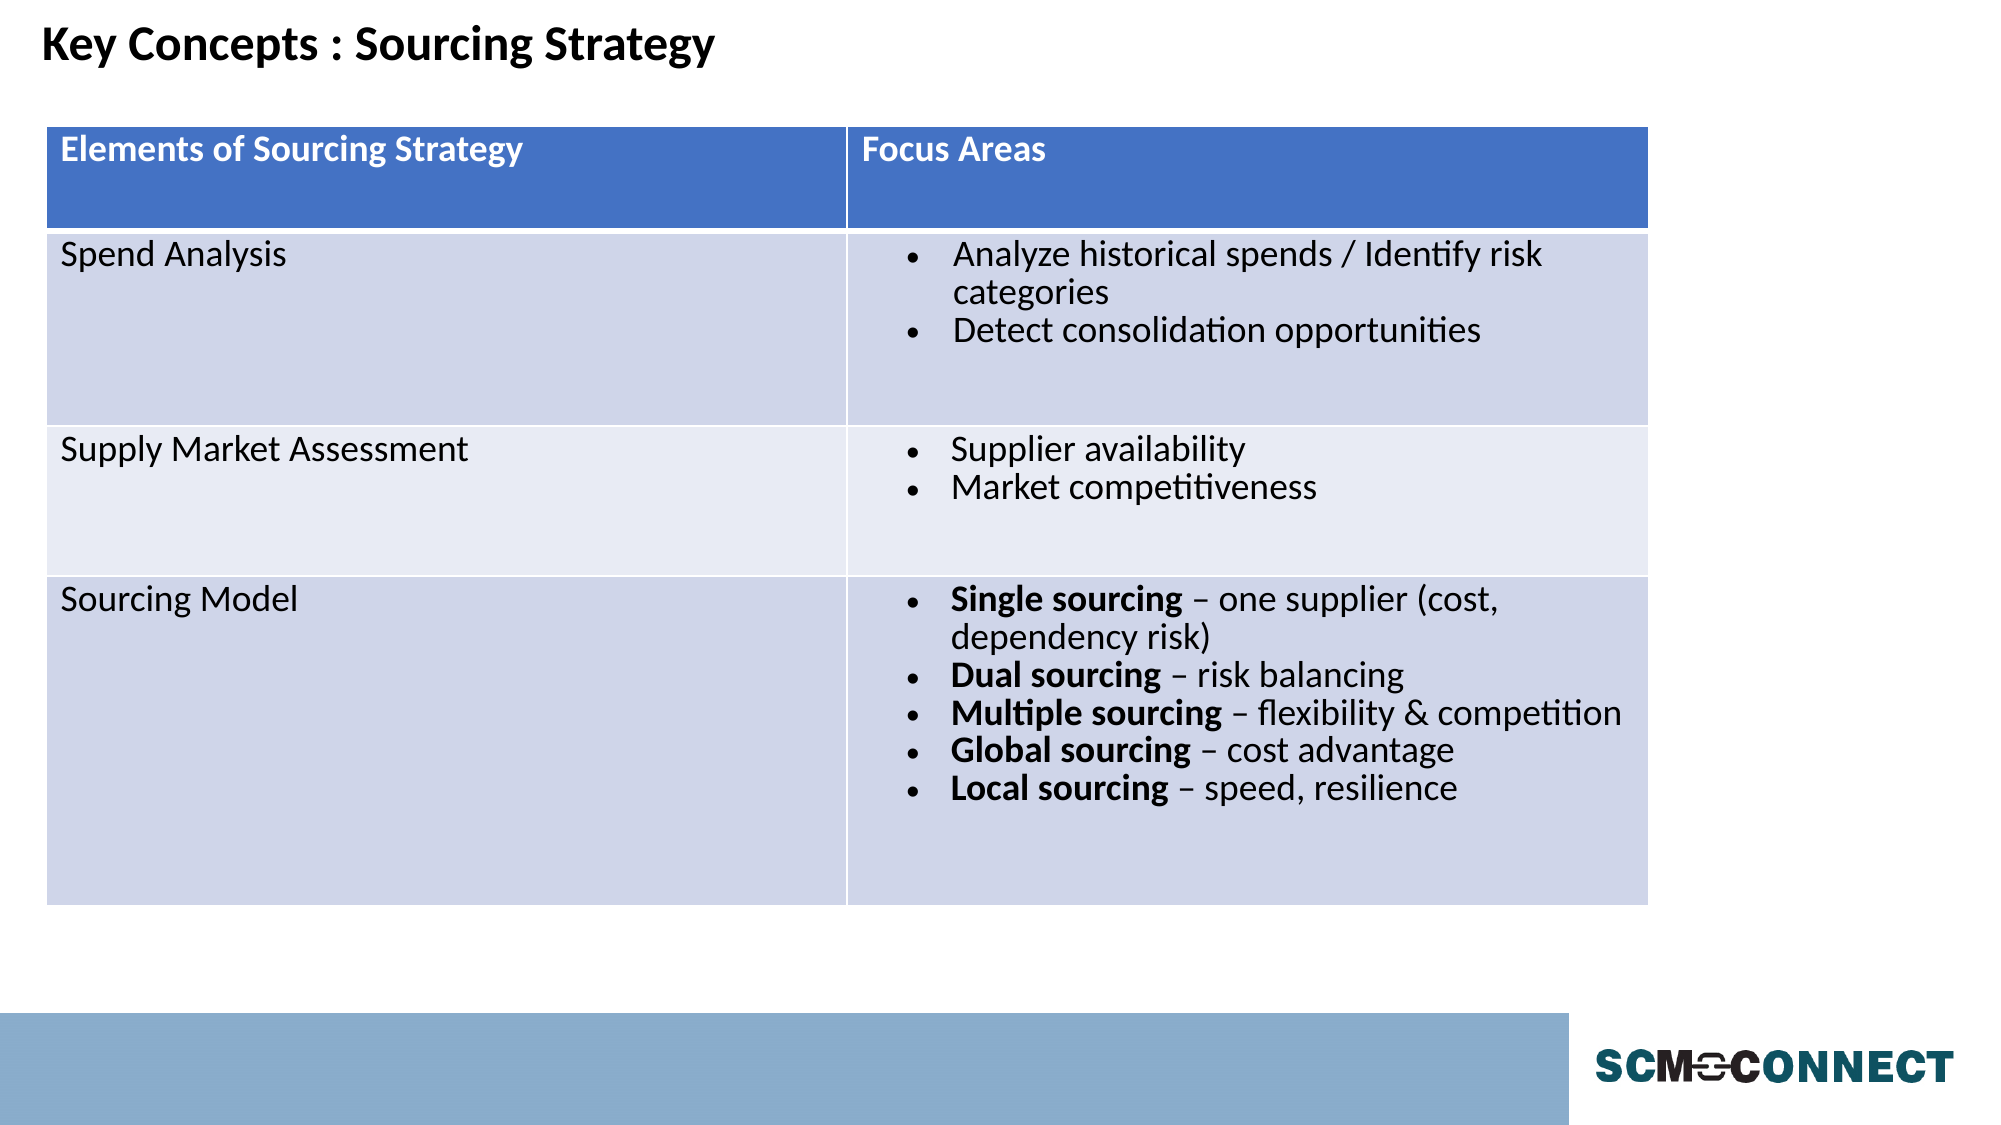

Key Concepts : Sourcing Strategy
| Elements of Sourcing Strategy | Focus Areas |
| --- | --- |
| Spend Analysis | Analyze historical spends / Identify risk categories Detect consolidation opportunities |
| Supply Market Assessment | Supplier availability Market competitiveness |
| Sourcing Model | Single sourcing – one supplier (cost, dependency risk) Dual sourcing – risk balancing Multiple sourcing – flexibility & competition Global sourcing – cost advantage Local sourcing – speed, resilience |